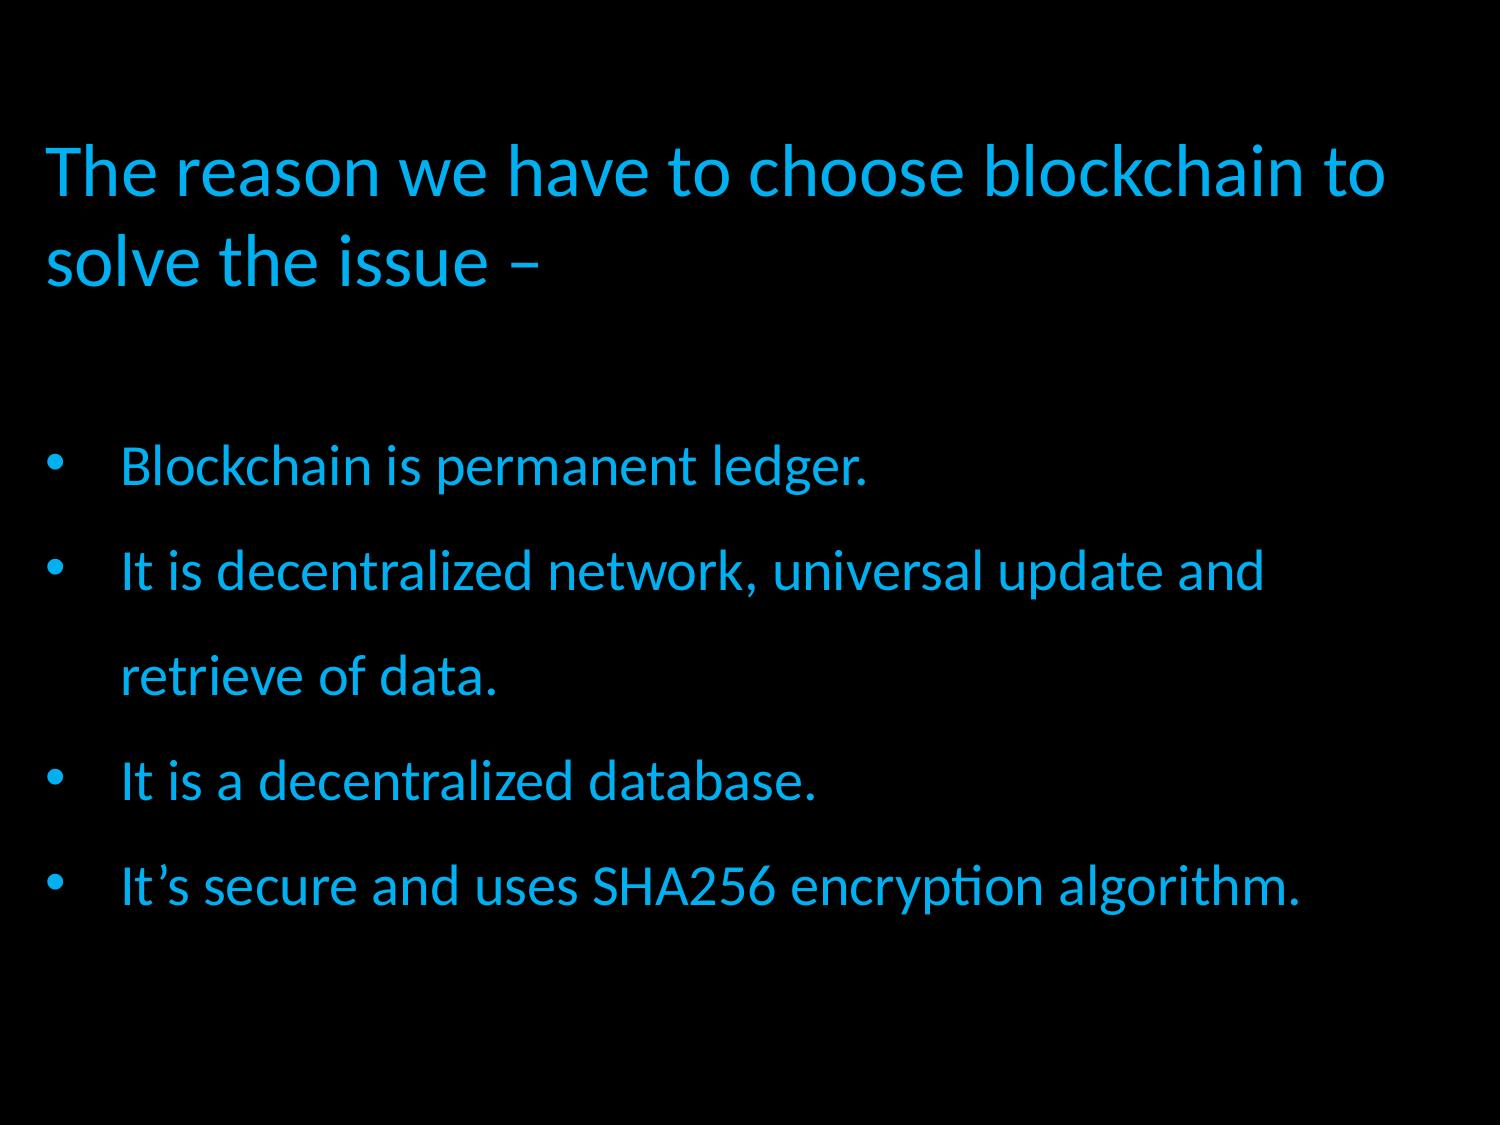

The reason we have to choose blockchain to solve the issue –

Blockchain is permanent ledger.
It is decentralized network, universal update and retrieve of data.
It is a decentralized database.
It’s secure and uses SHA256 encryption algorithm.